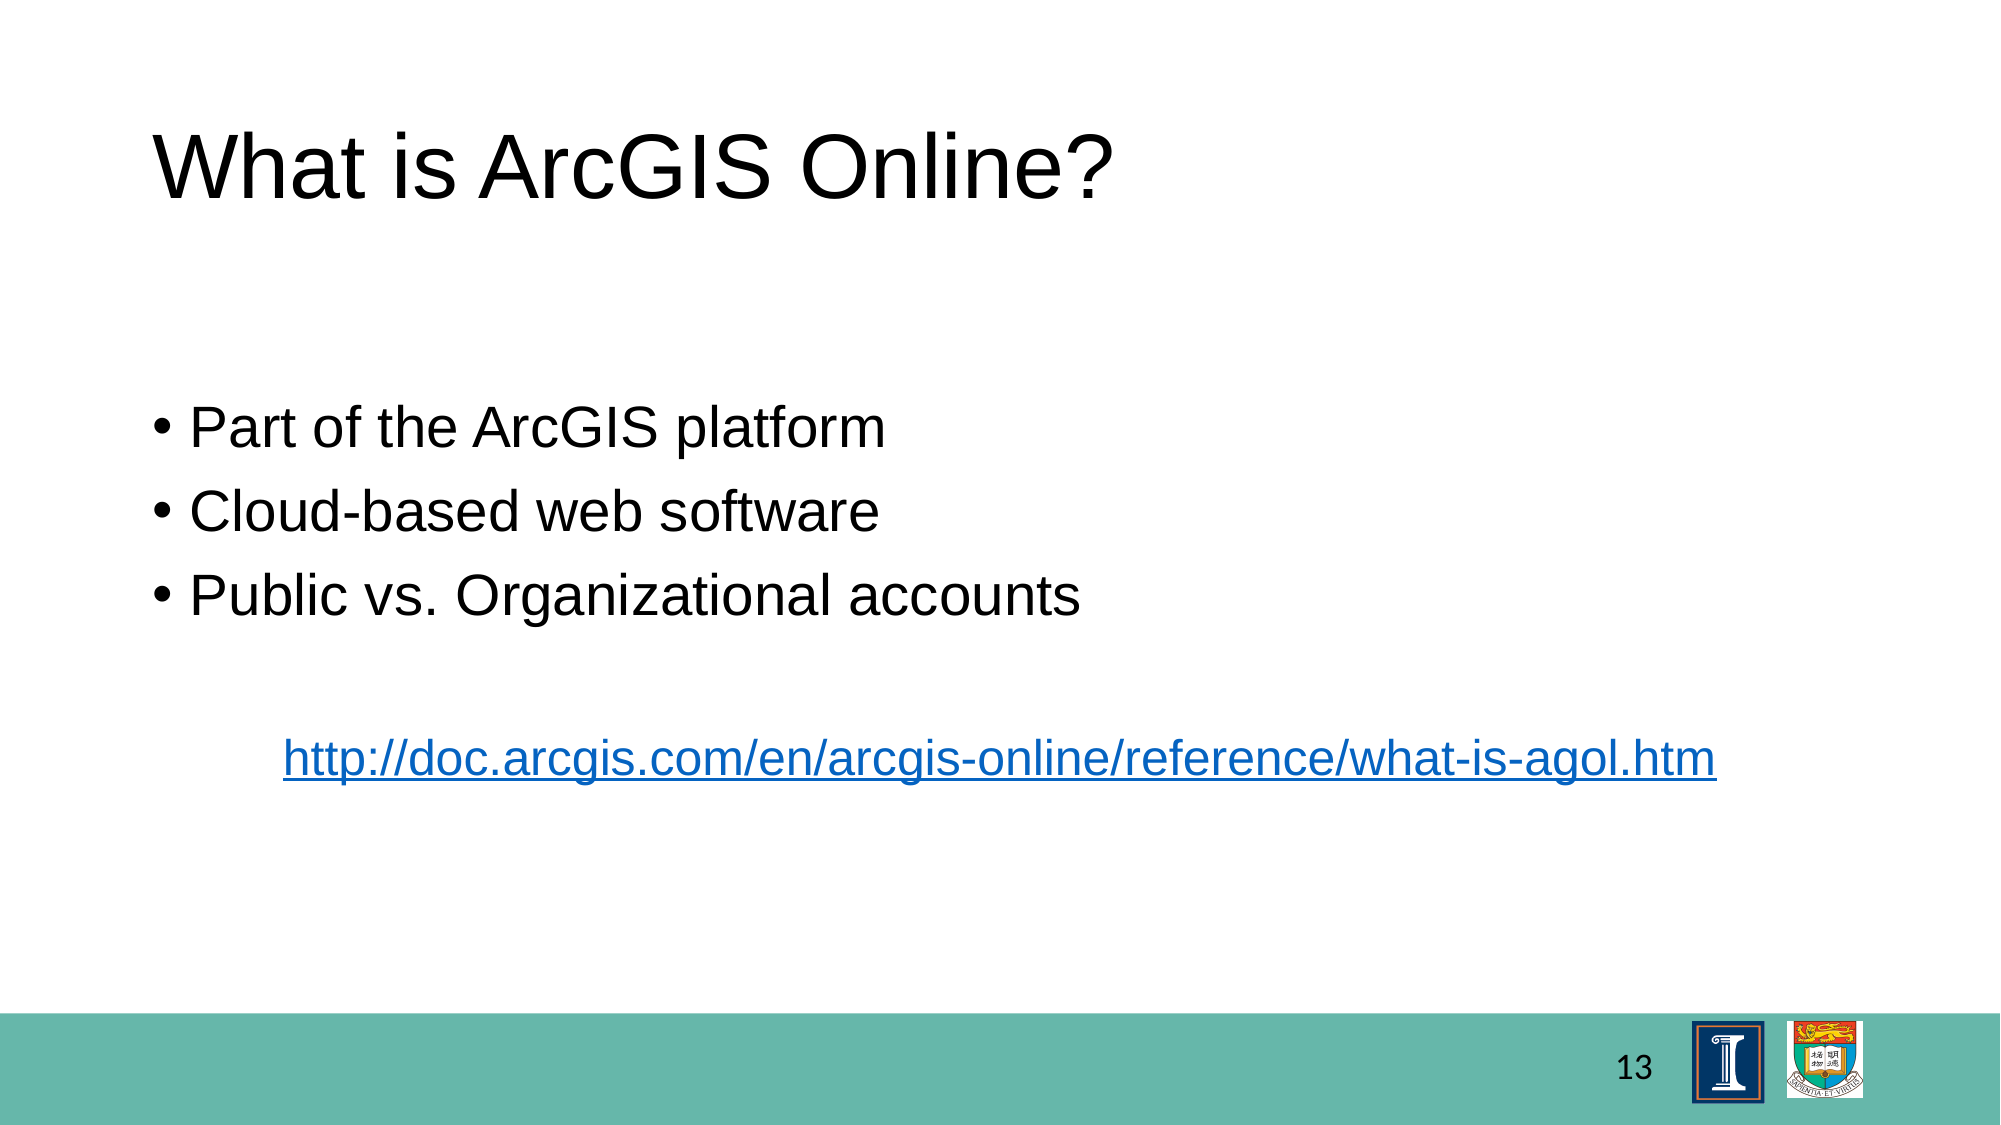

# What is ArcGIS Online?

Part of the ArcGIS platform
Cloud-based web software
Public vs. Organizational accounts

http://doc.arcgis.com/en/arcgis-online/reference/what-is-agol.htm
13